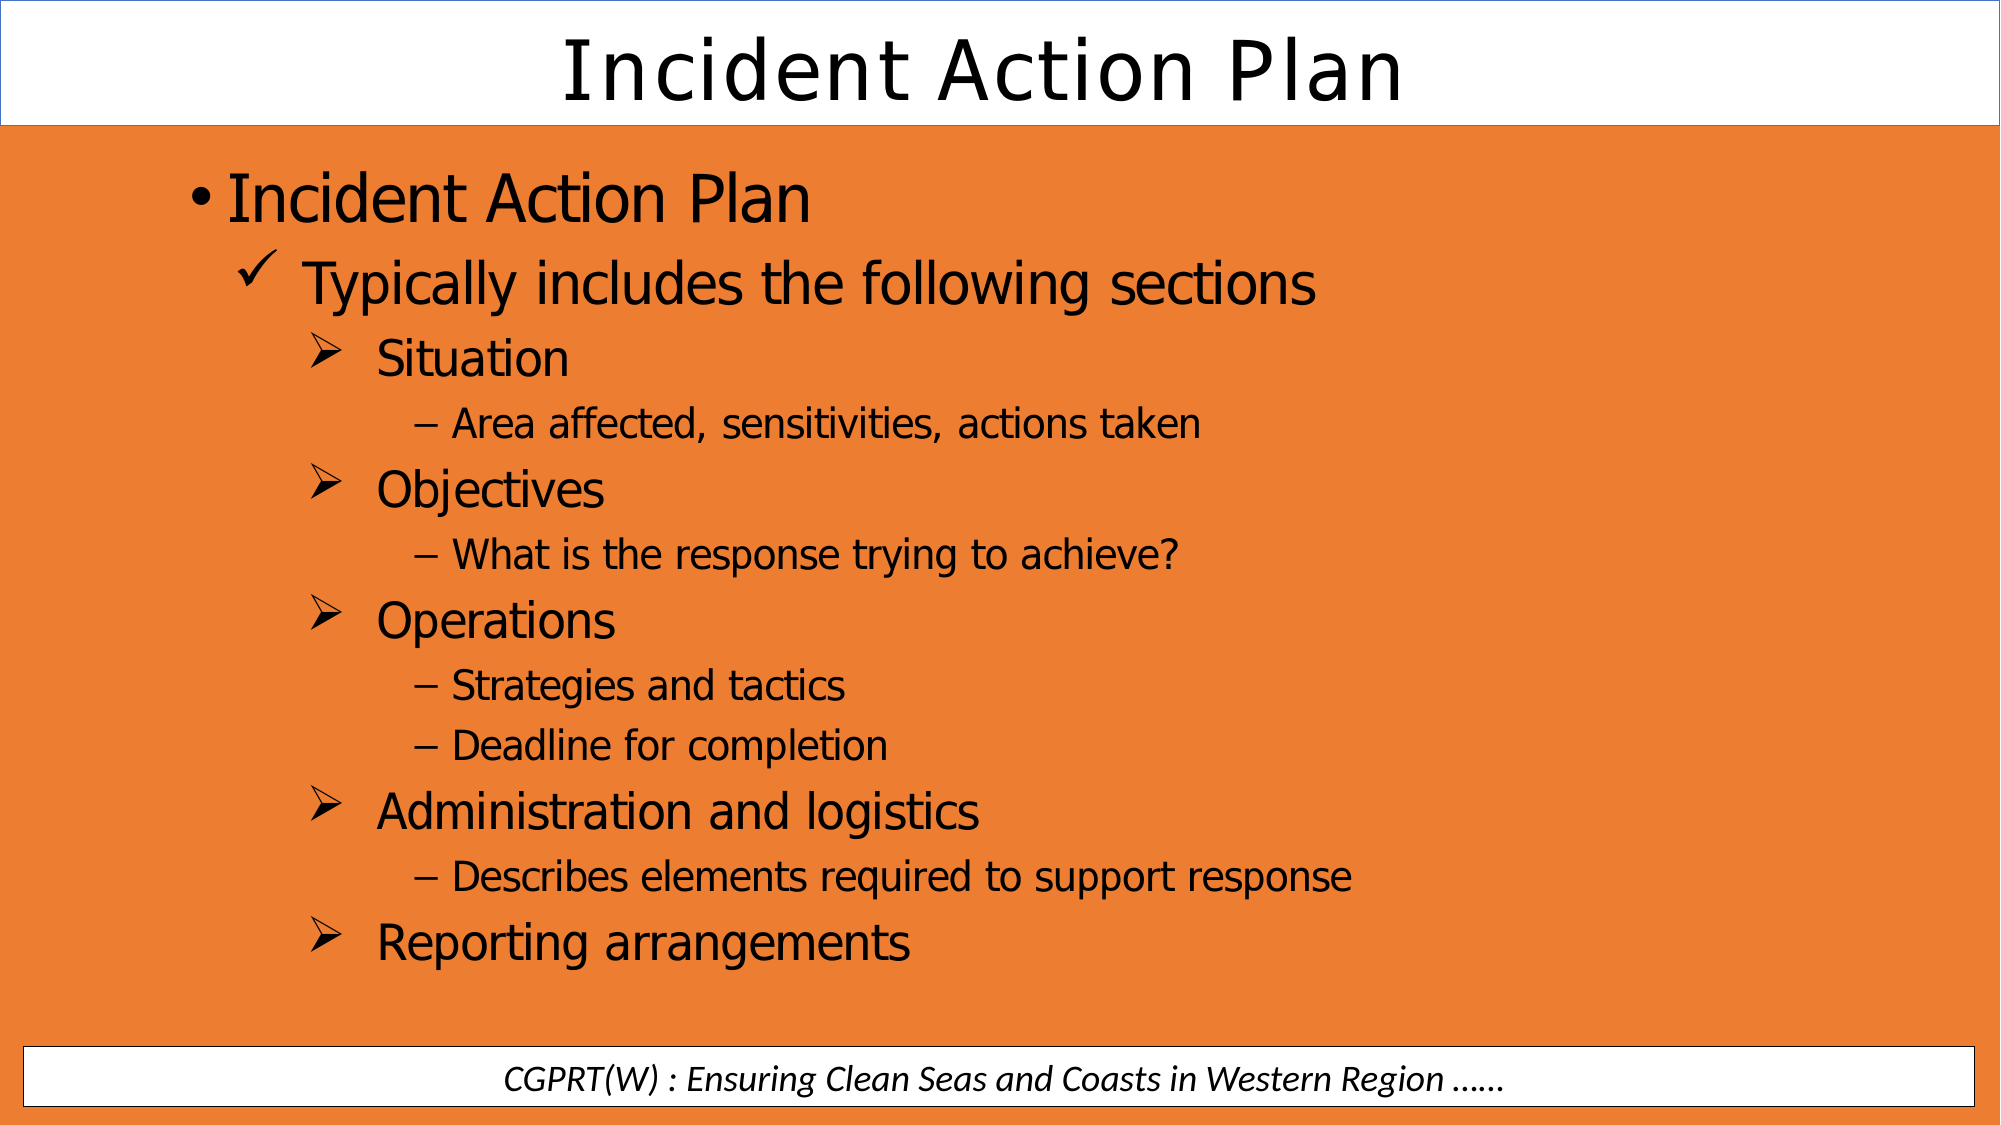

Incident Action Plan
Incident Action Plan
Typically includes the following sections
Situation
Area affected, sensitivities, actions taken
Objectives
What is the response trying to achieve?
Operations
Strategies and tactics
Deadline for completion
Administration and logistics
Describes elements required to support response
Reporting arrangements

 CGPRT(W) : Ensuring Clean Seas and Coasts in Western Region ……